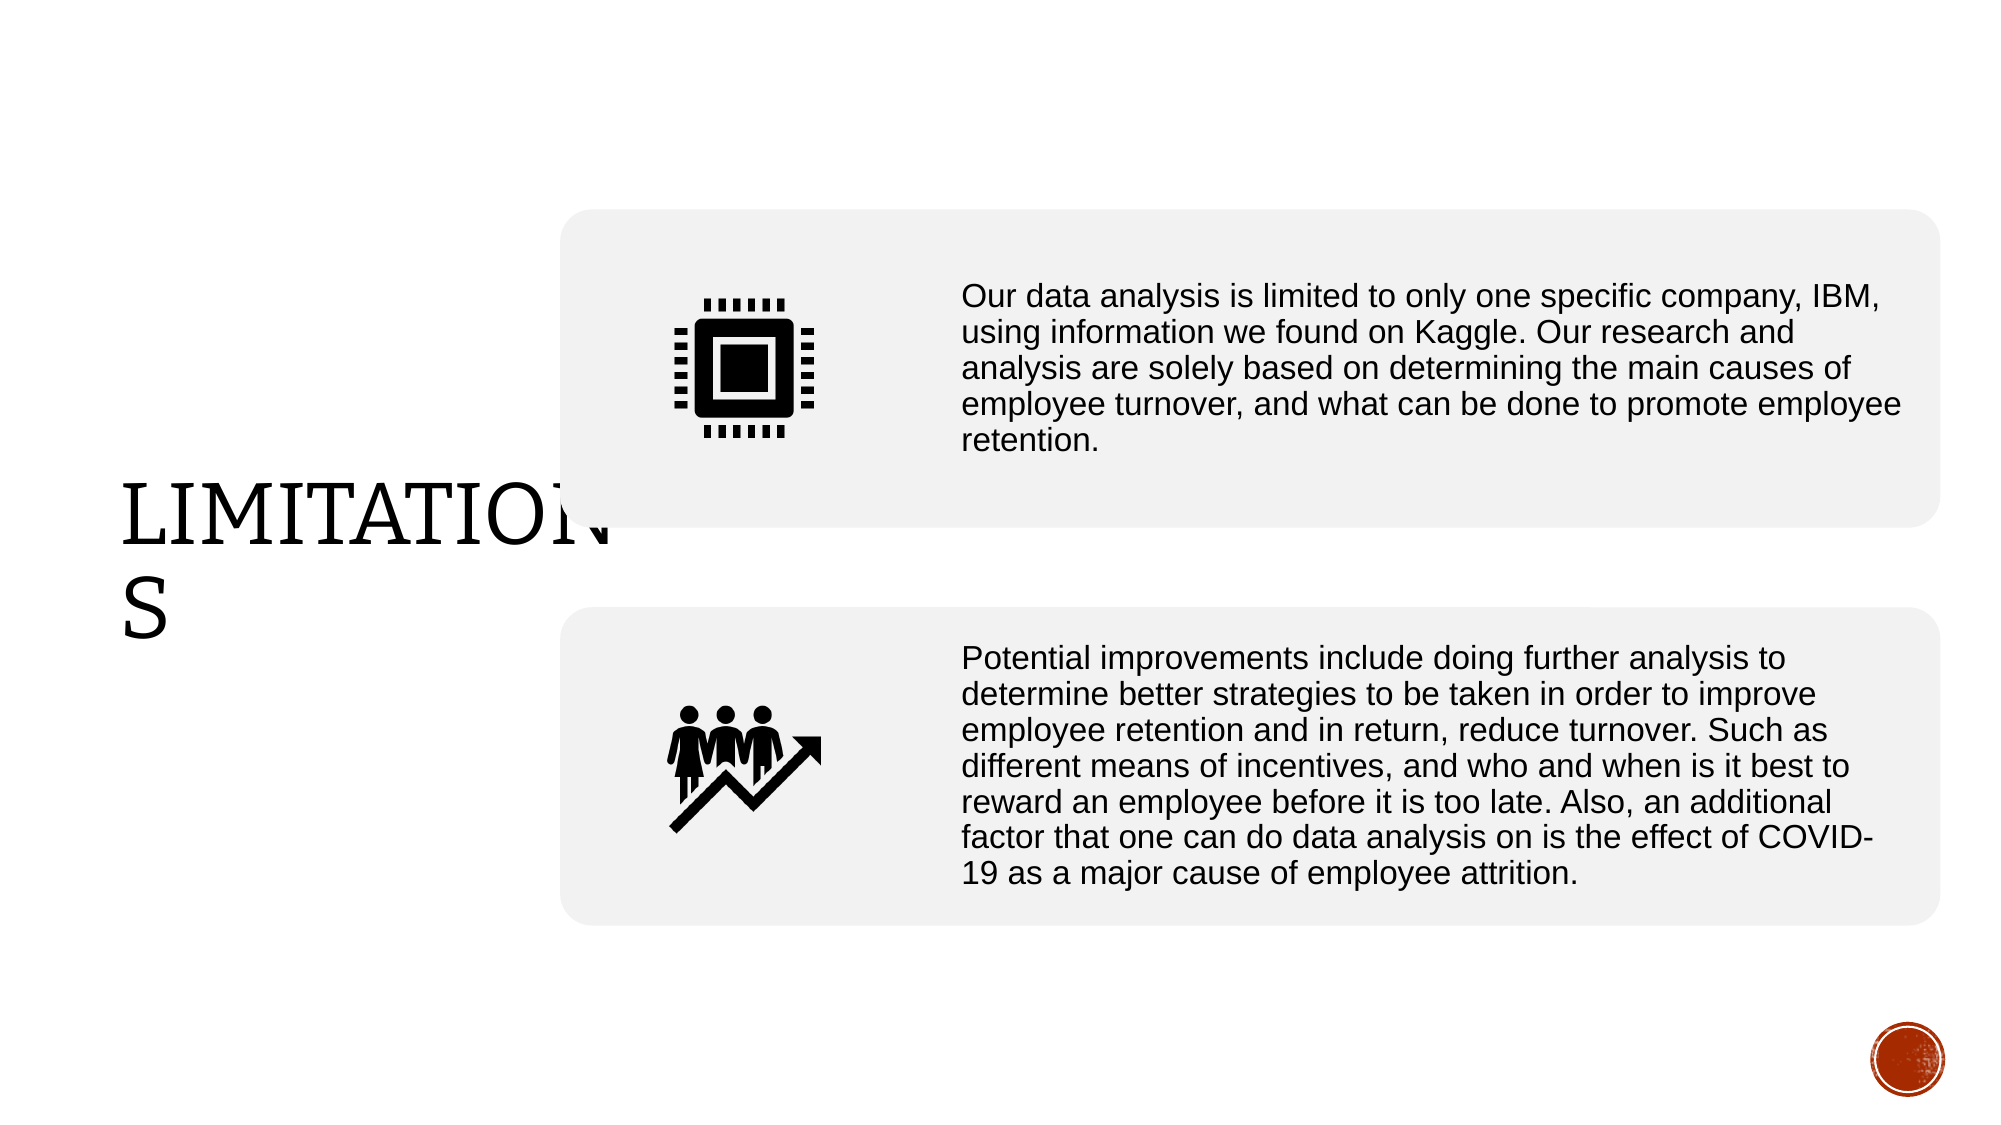

Our data analysis is limited to only one specific company, IBM, using information we found on Kaggle. Our research and analysis are solely based on determining the main causes of employee turnover, and what can be done to promote employee retention.
Potential improvements include doing further analysis to determine better strategies to be taken in order to improve employee retention and in return, reduce turnover. Such as different means of incentives, and who and when is it best to reward an employee before it is too late. Also, an additional factor that one can do data analysis on is the effect of COVID-19 as a major cause of employee attrition.
# Limitations